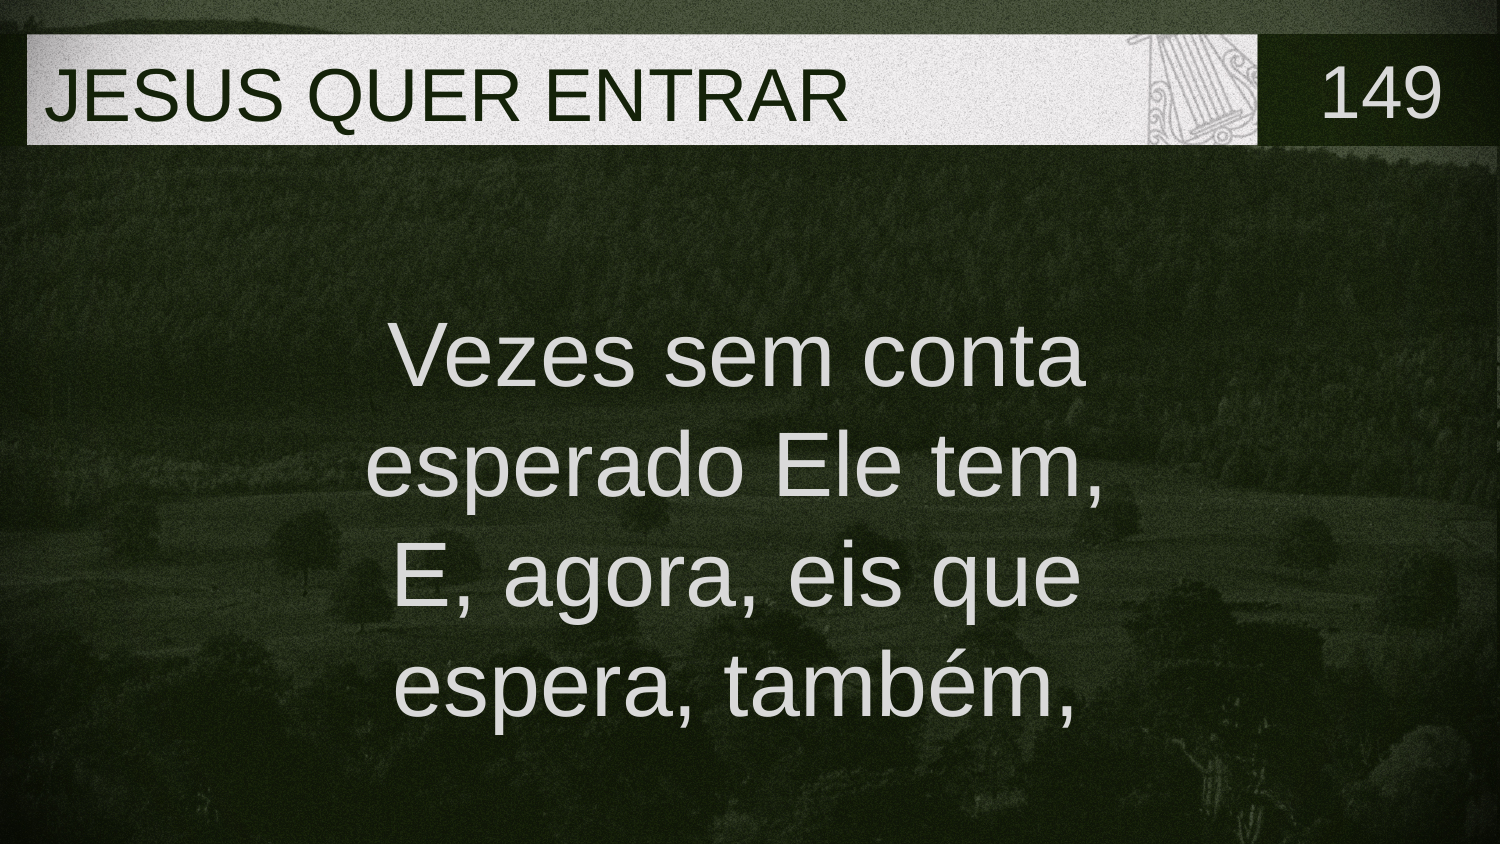

# JESUS QUER ENTRAR
149
Vezes sem conta
esperado Ele tem,
E, agora, eis que
espera, também,